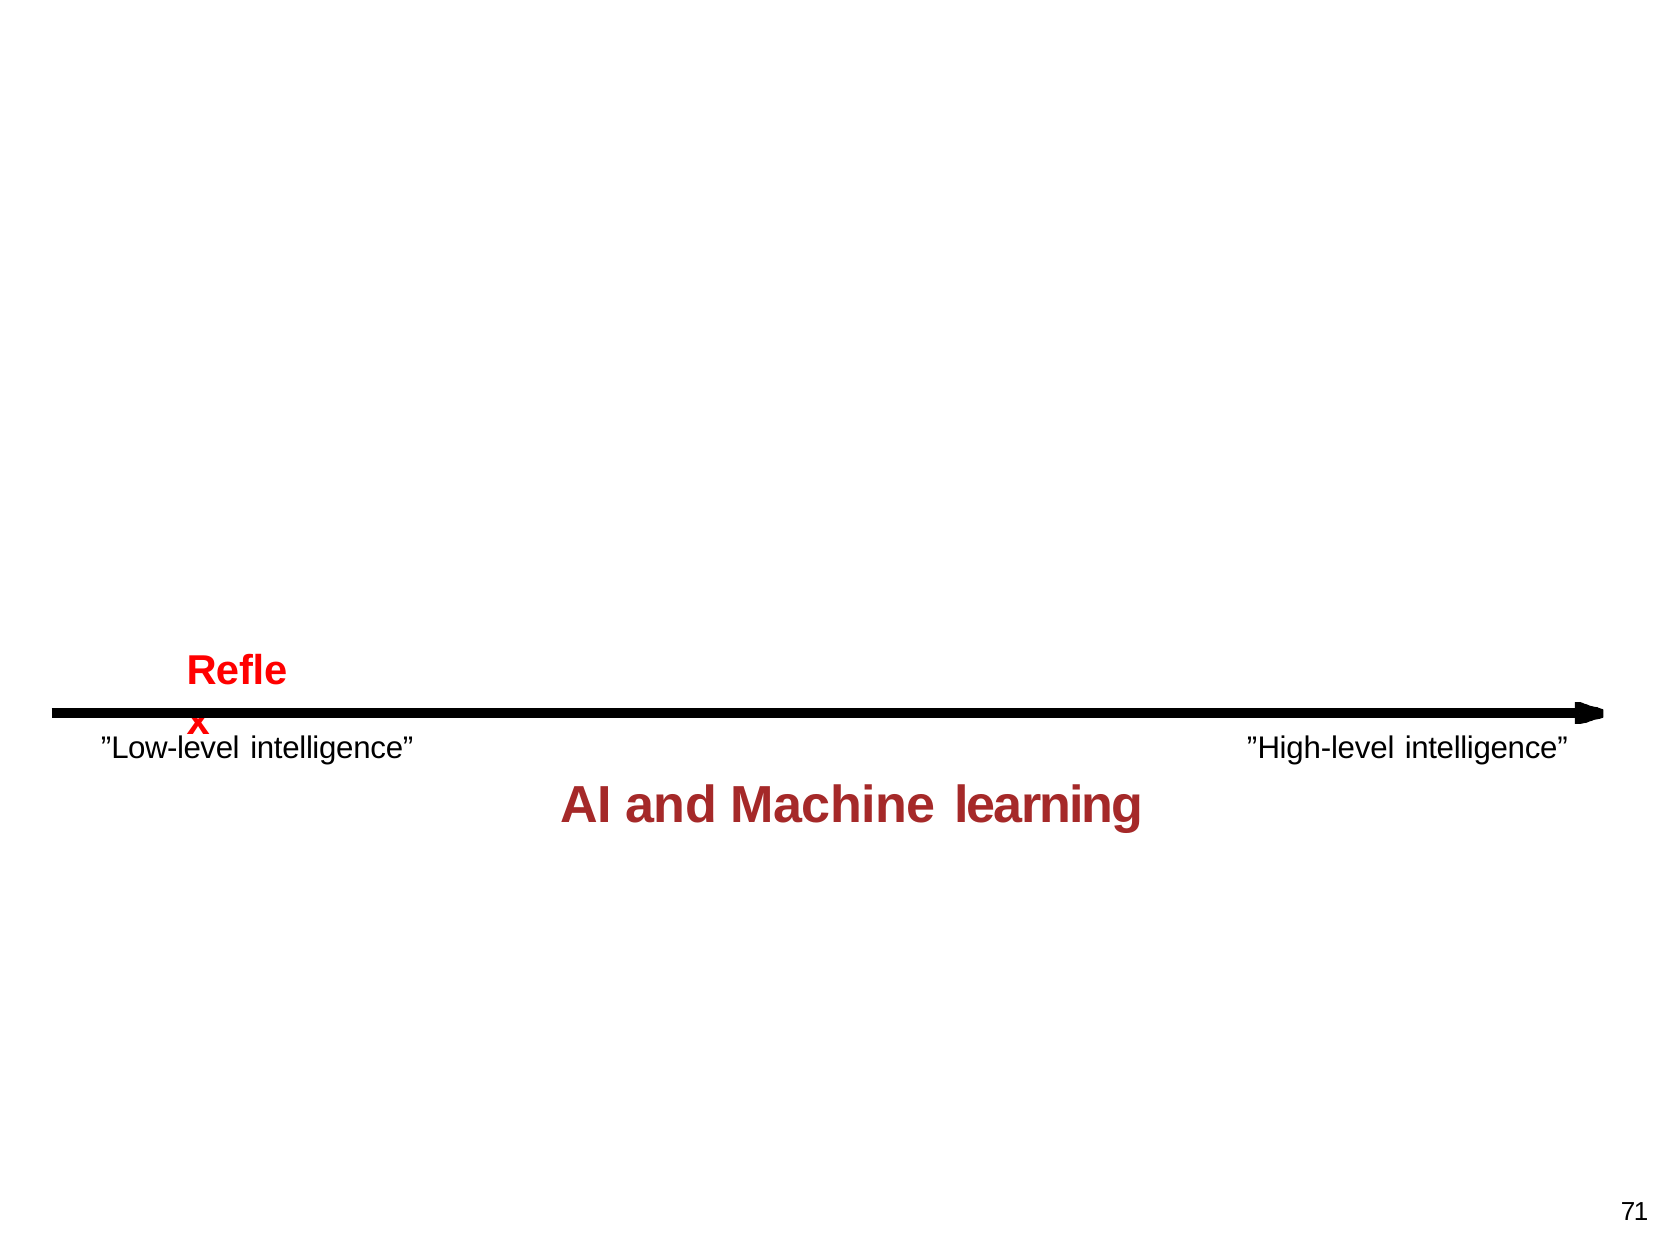

Reflex

”Low-level intelligence”
”High-level intelligence”
AI and Machine learning
71